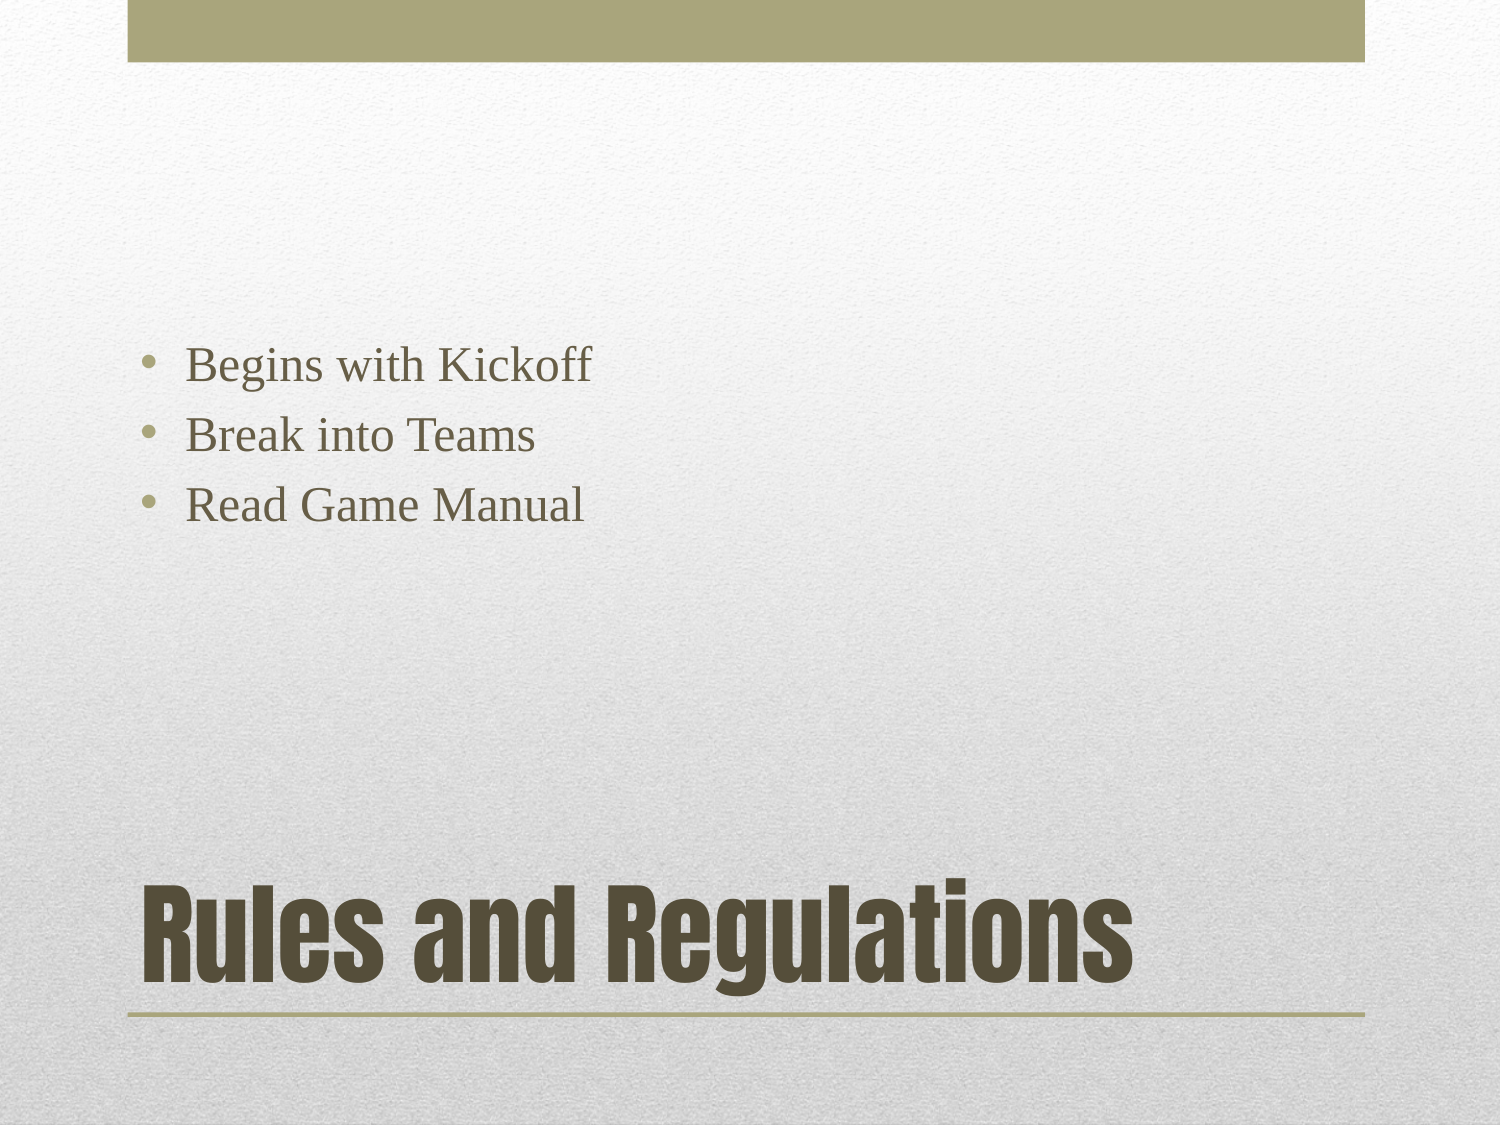

Begins with Kickoff
Break into Teams
Read Game Manual
# Rules and Regulations